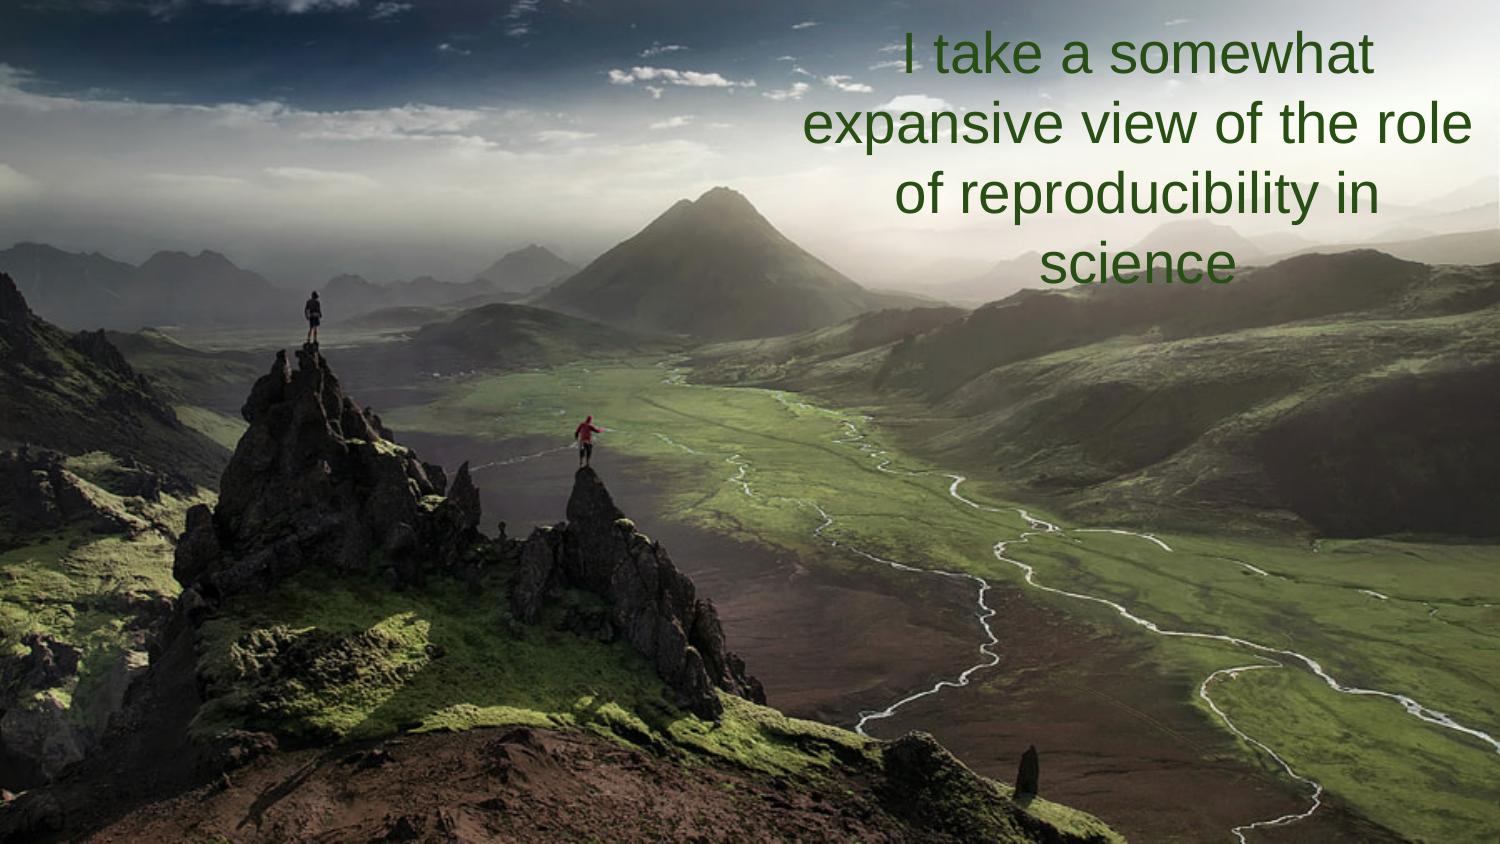

# I take a somewhat expansive view of the role of reproducibility in science